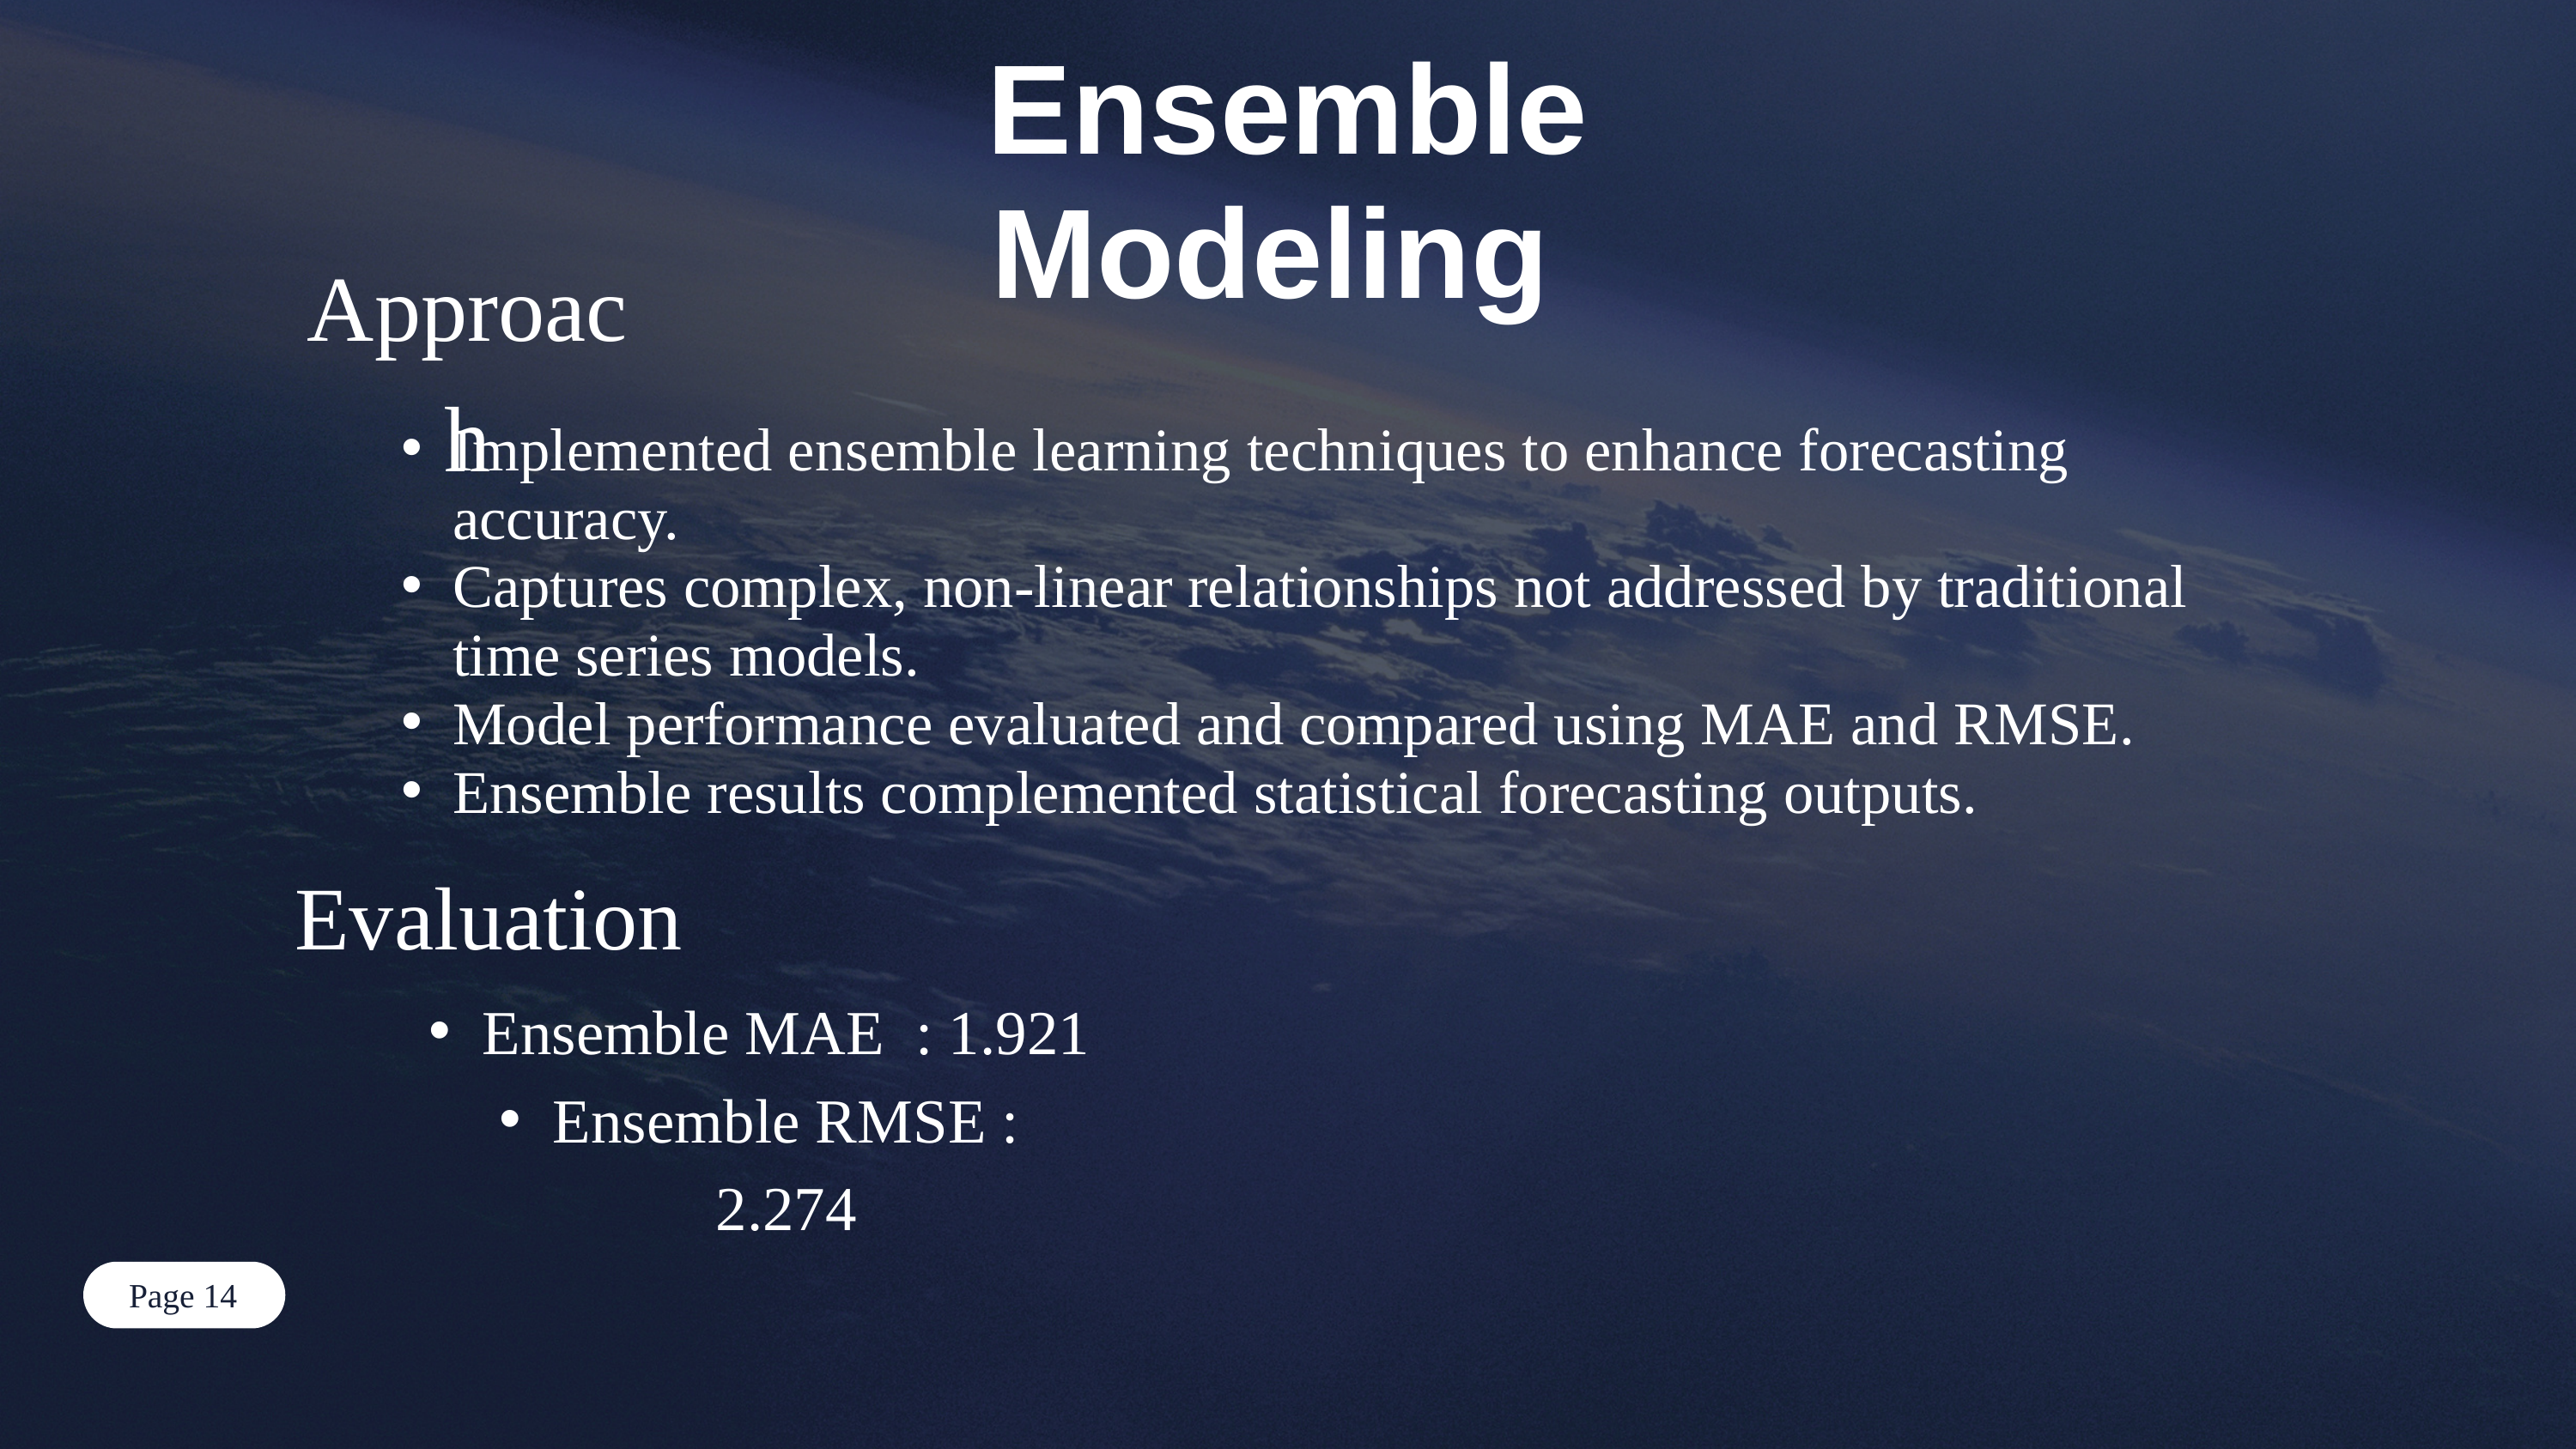

Ensemble Modeling
Approach
Implemented ensemble learning techniques to enhance forecasting accuracy.
Captures complex, non-linear relationships not addressed by traditional time series models.
Model performance evaluated and compared using MAE and RMSE.
Ensemble results complemented statistical forecasting outputs.
Evaluation
Ensemble MAE  : 1.921
Ensemble RMSE : 2.274

Page 14